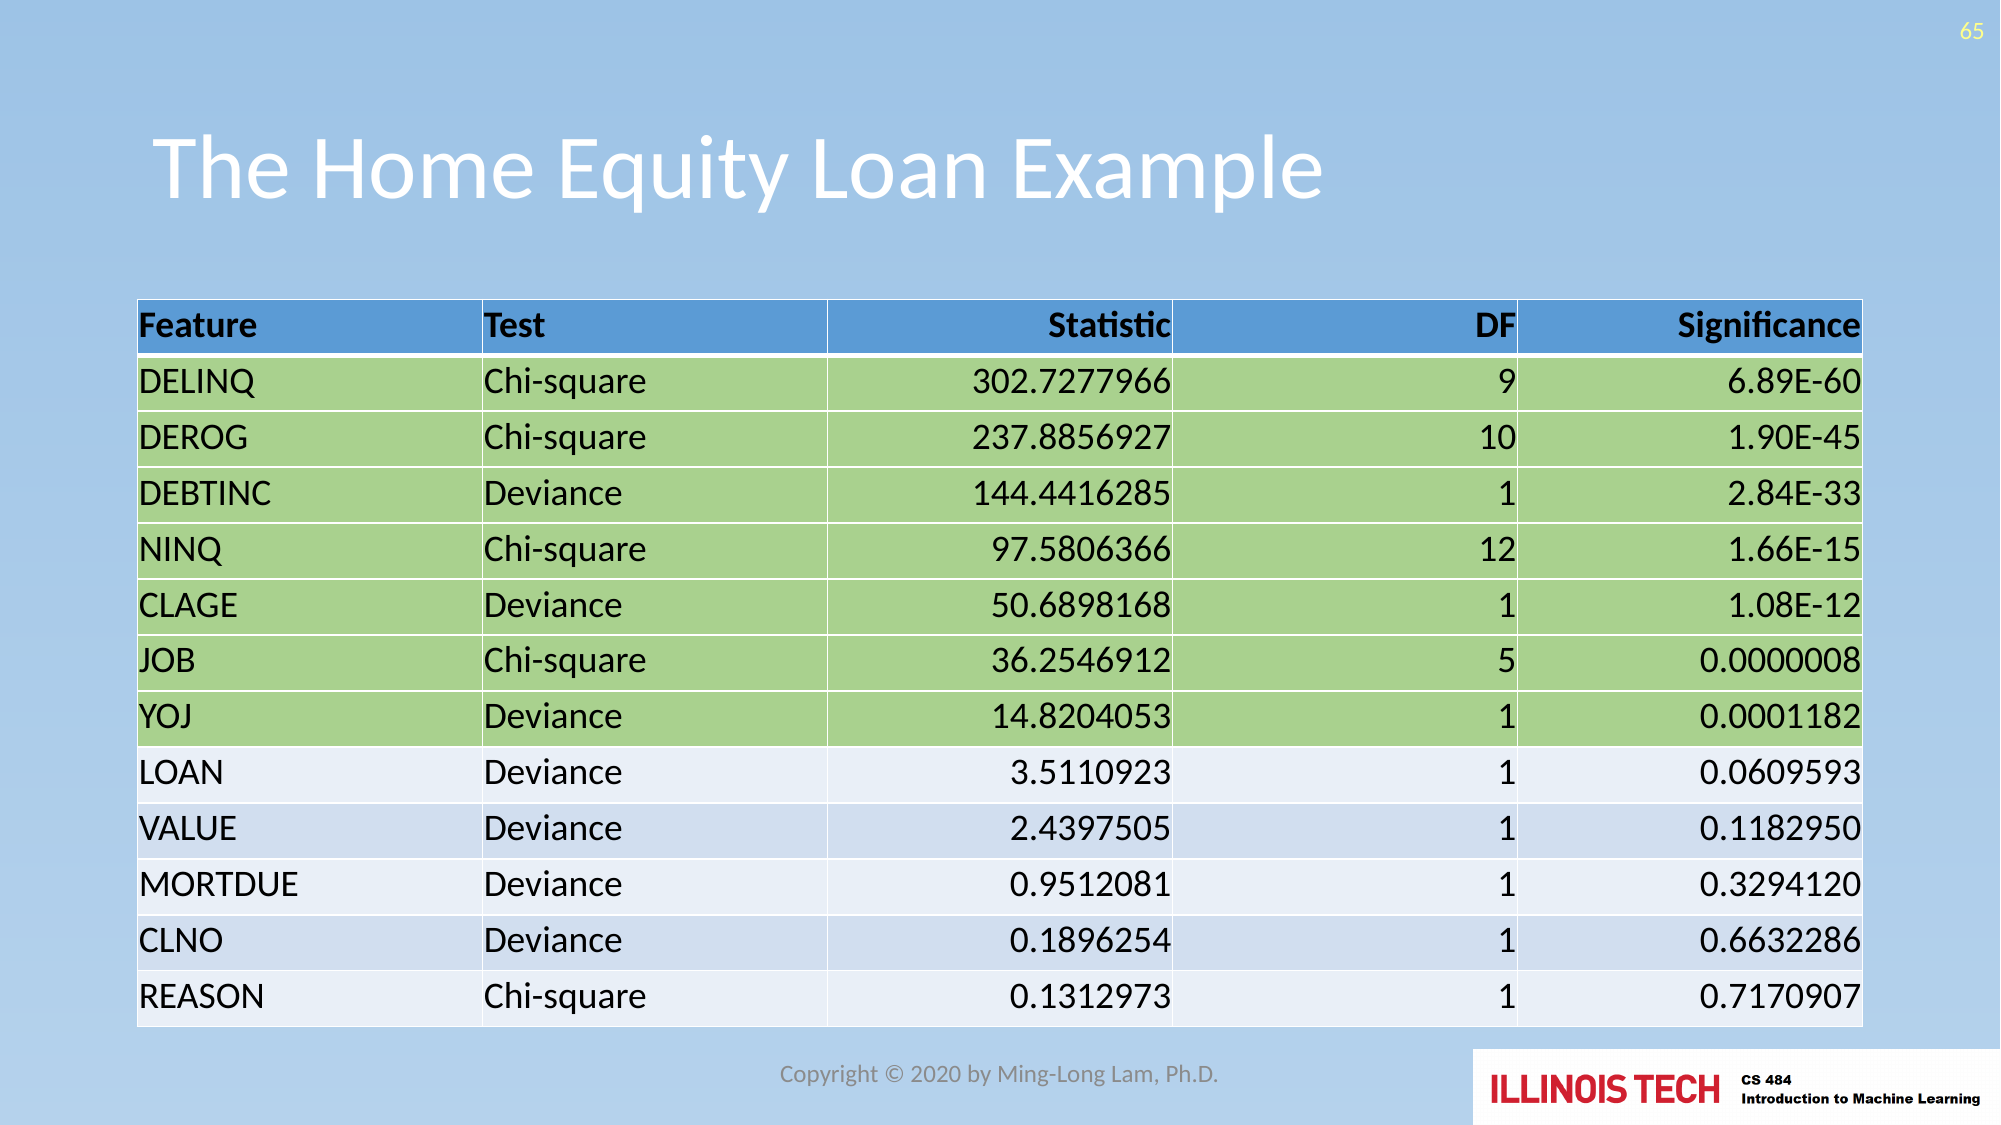

65
# The Home Equity Loan Example
| Feature | Test | Statistic | DF | Significance |
| --- | --- | --- | --- | --- |
| DELINQ | Chi-square | 302.7277966 | 9 | 6.89E-60 |
| DEROG | Chi-square | 237.8856927 | 10 | 1.90E-45 |
| DEBTINC | Deviance | 144.4416285 | 1 | 2.84E-33 |
| NINQ | Chi-square | 97.5806366 | 12 | 1.66E-15 |
| CLAGE | Deviance | 50.6898168 | 1 | 1.08E-12 |
| JOB | Chi-square | 36.2546912 | 5 | 0.0000008 |
| YOJ | Deviance | 14.8204053 | 1 | 0.0001182 |
| LOAN | Deviance | 3.5110923 | 1 | 0.0609593 |
| VALUE | Deviance | 2.4397505 | 1 | 0.1182950 |
| MORTDUE | Deviance | 0.9512081 | 1 | 0.3294120 |
| CLNO | Deviance | 0.1896254 | 1 | 0.6632286 |
| REASON | Chi-square | 0.1312973 | 1 | 0.7170907 |
Copyright © 2020 by Ming-Long Lam, Ph.D.